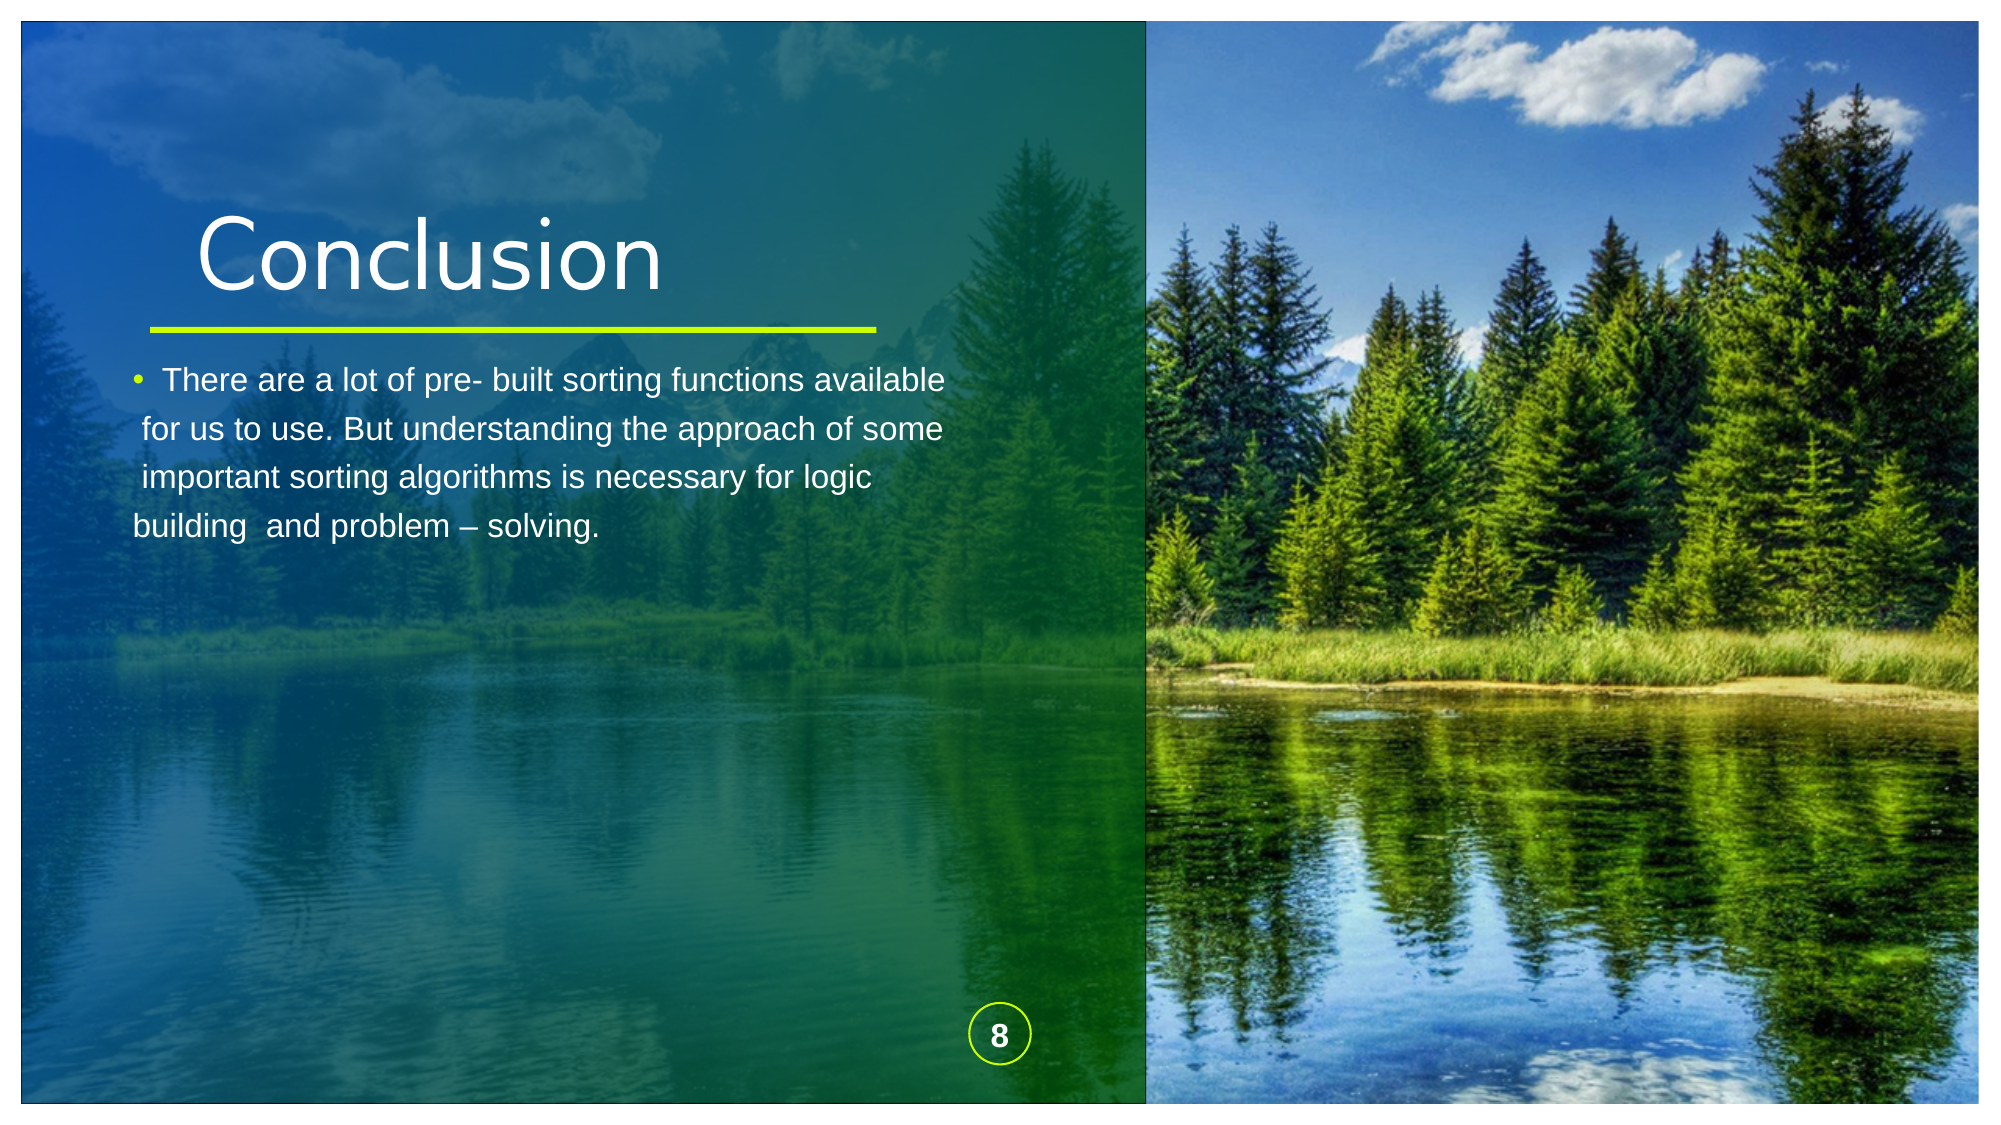

# Conclusion
There are a lot of pre- built sorting functions available
 for us to use. But understanding the approach of some
 important sorting algorithms is necessary for logic
building  and problem – solving.
8